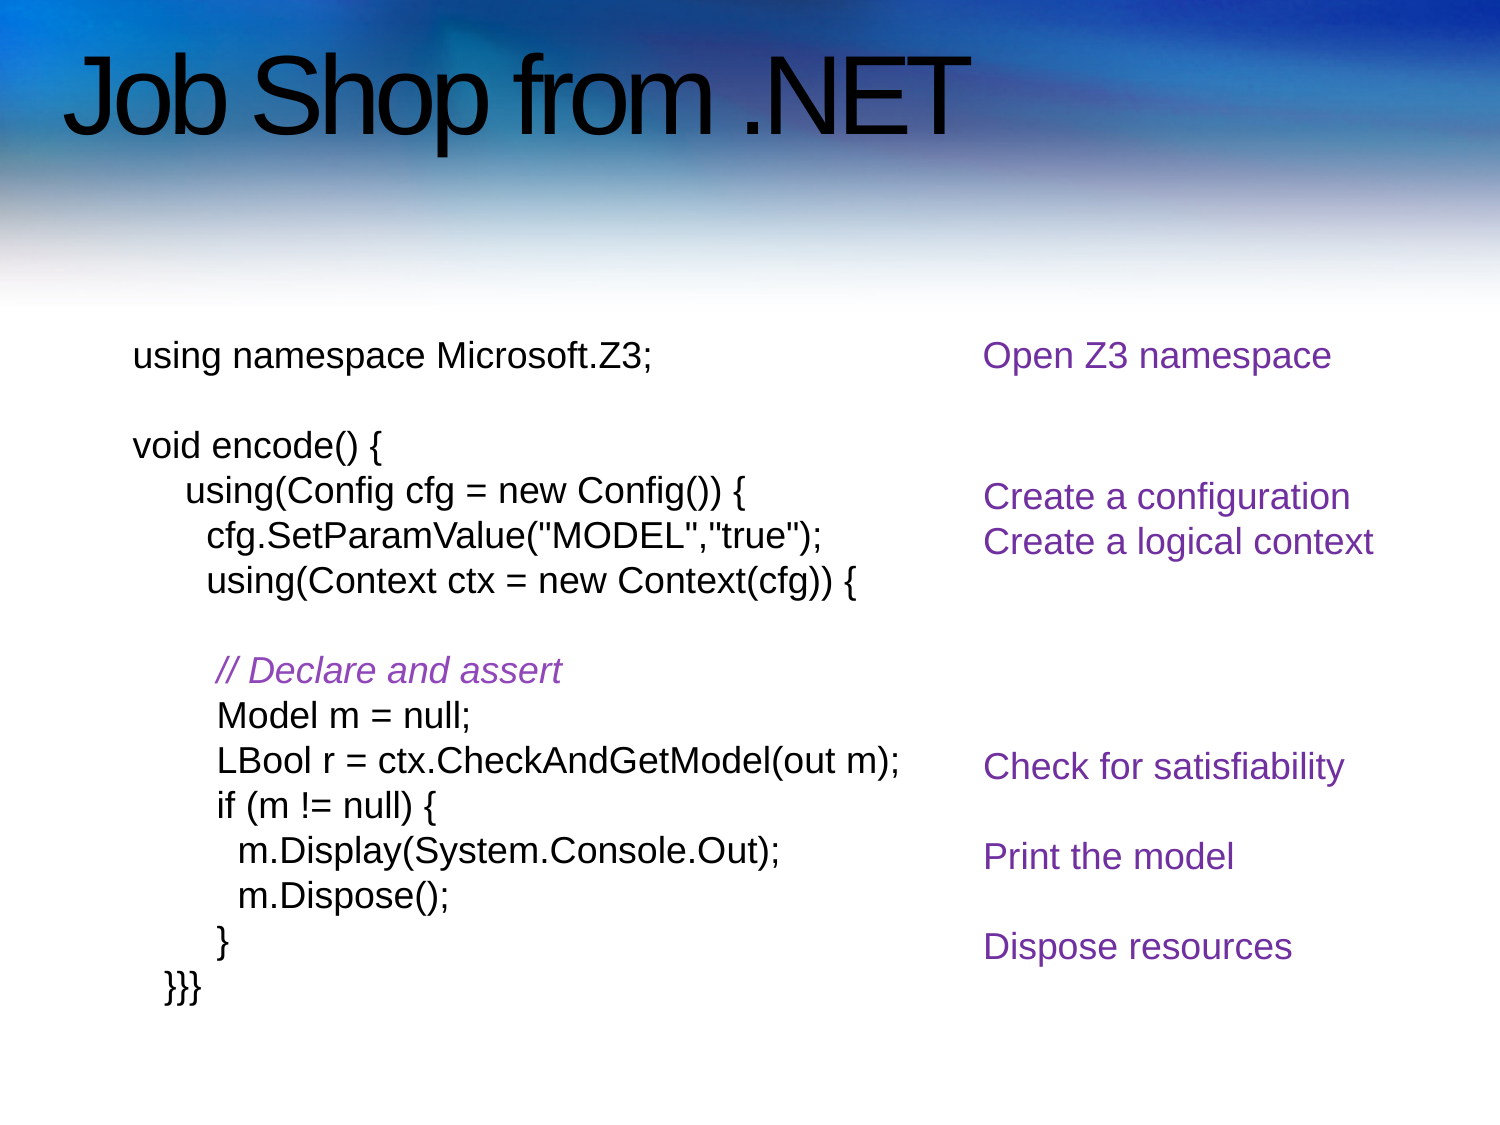

# Job Shop from .NET
using namespace Microsoft.Z3;

void encode() {
     using(Config cfg = new Config()) {
       cfg.SetParamValue("MODEL","true");
       using(Context ctx = new Context(cfg)) {

        // Declare and assert
        Model m = null;
        LBool r = ctx.CheckAndGetModel(out m);
        if (m != null) {
          m.Display(System.Console.Out);
          m.Dispose();
        }
   }}}
Open Z3 namespace
Create a configuration
Create a logical context

Check for satisfiability

Print the model

Dispose resources

SMT@Microsoft